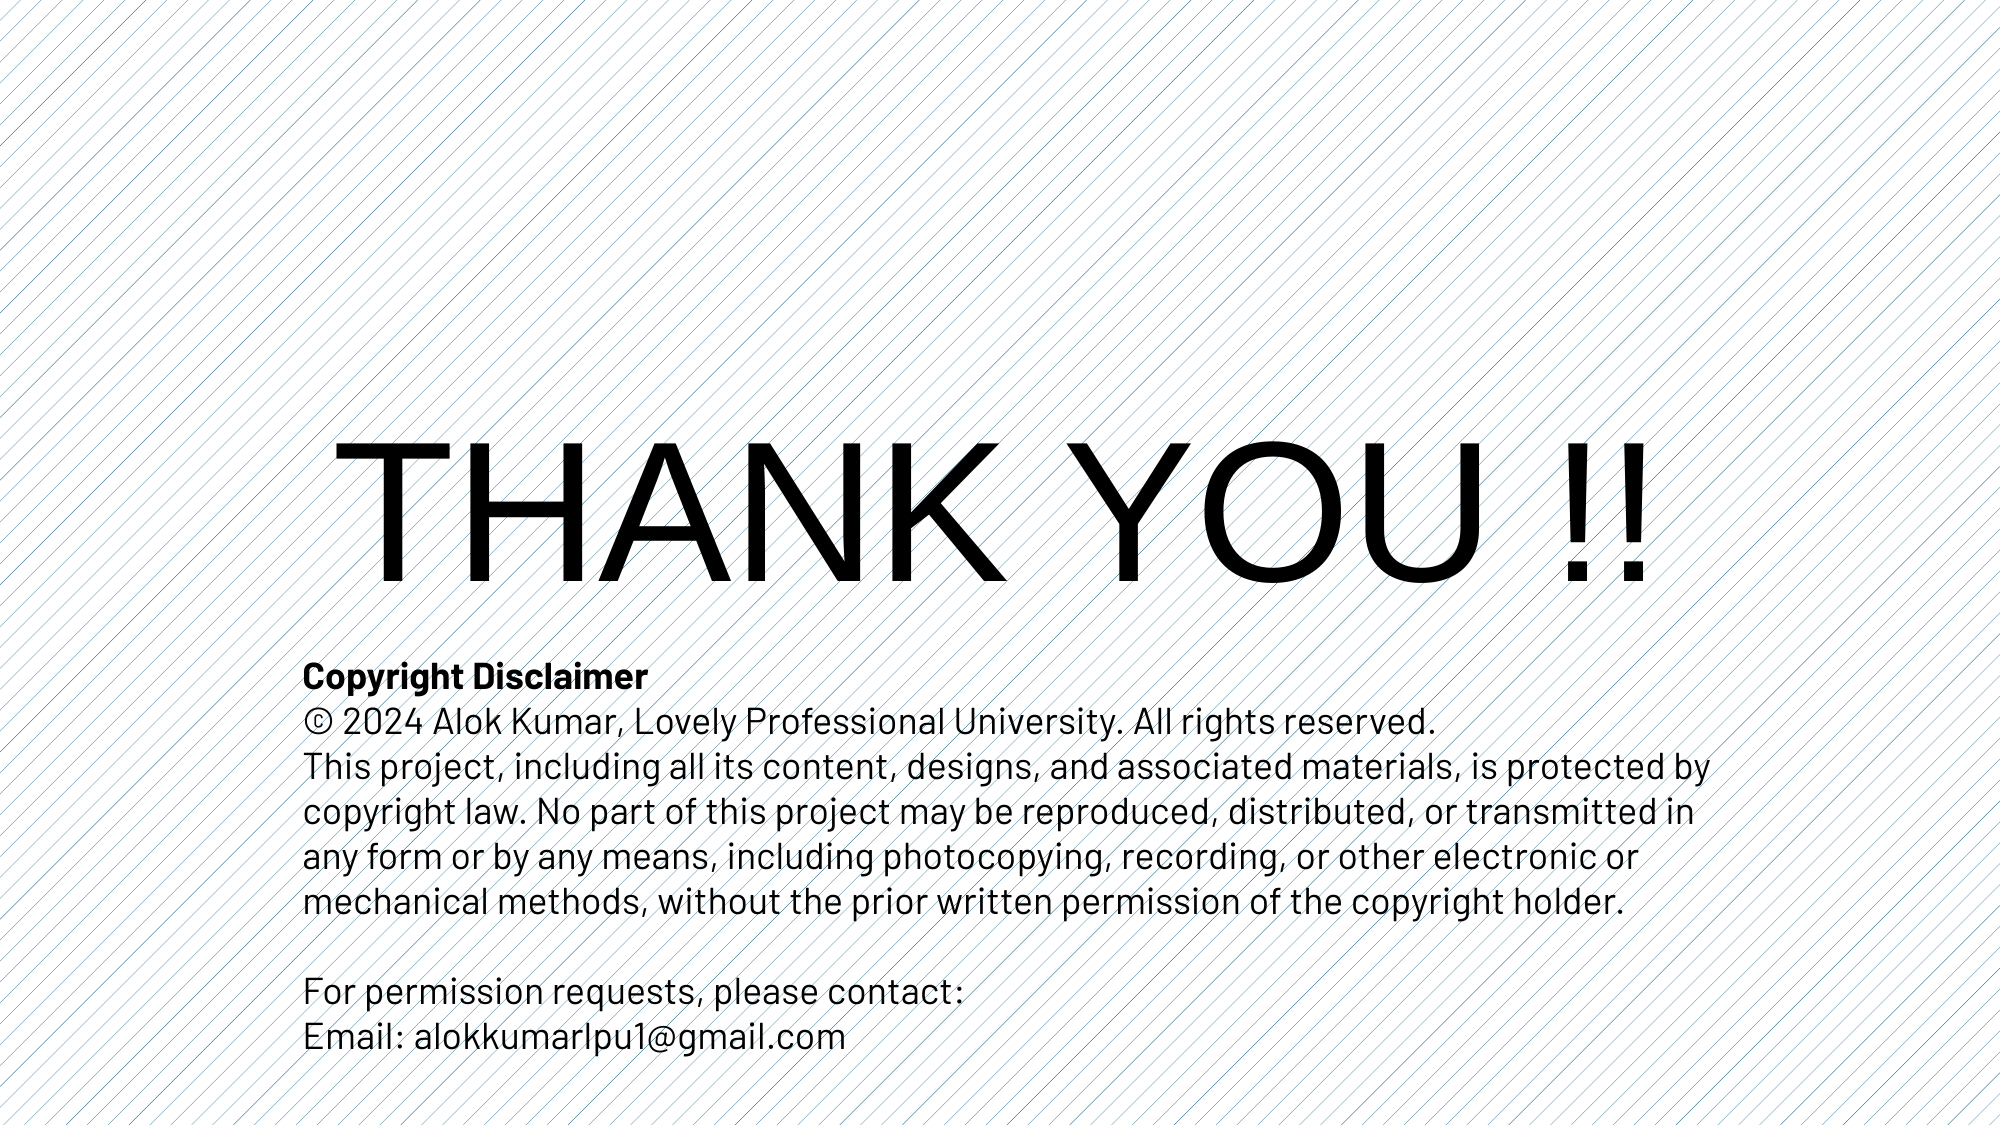

THANK YOU !!
Copyright Disclaimer
© 2024 Alok Kumar, Lovely Professional University. All rights reserved.
This project, including all its content, designs, and associated materials, is protected by copyright law. No part of this project may be reproduced, distributed, or transmitted in any form or by any means, including photocopying, recording, or other electronic or mechanical methods, without the prior written permission of the copyright holder.
For permission requests, please contact:
Email: alokkumarlpu1@gmail.com